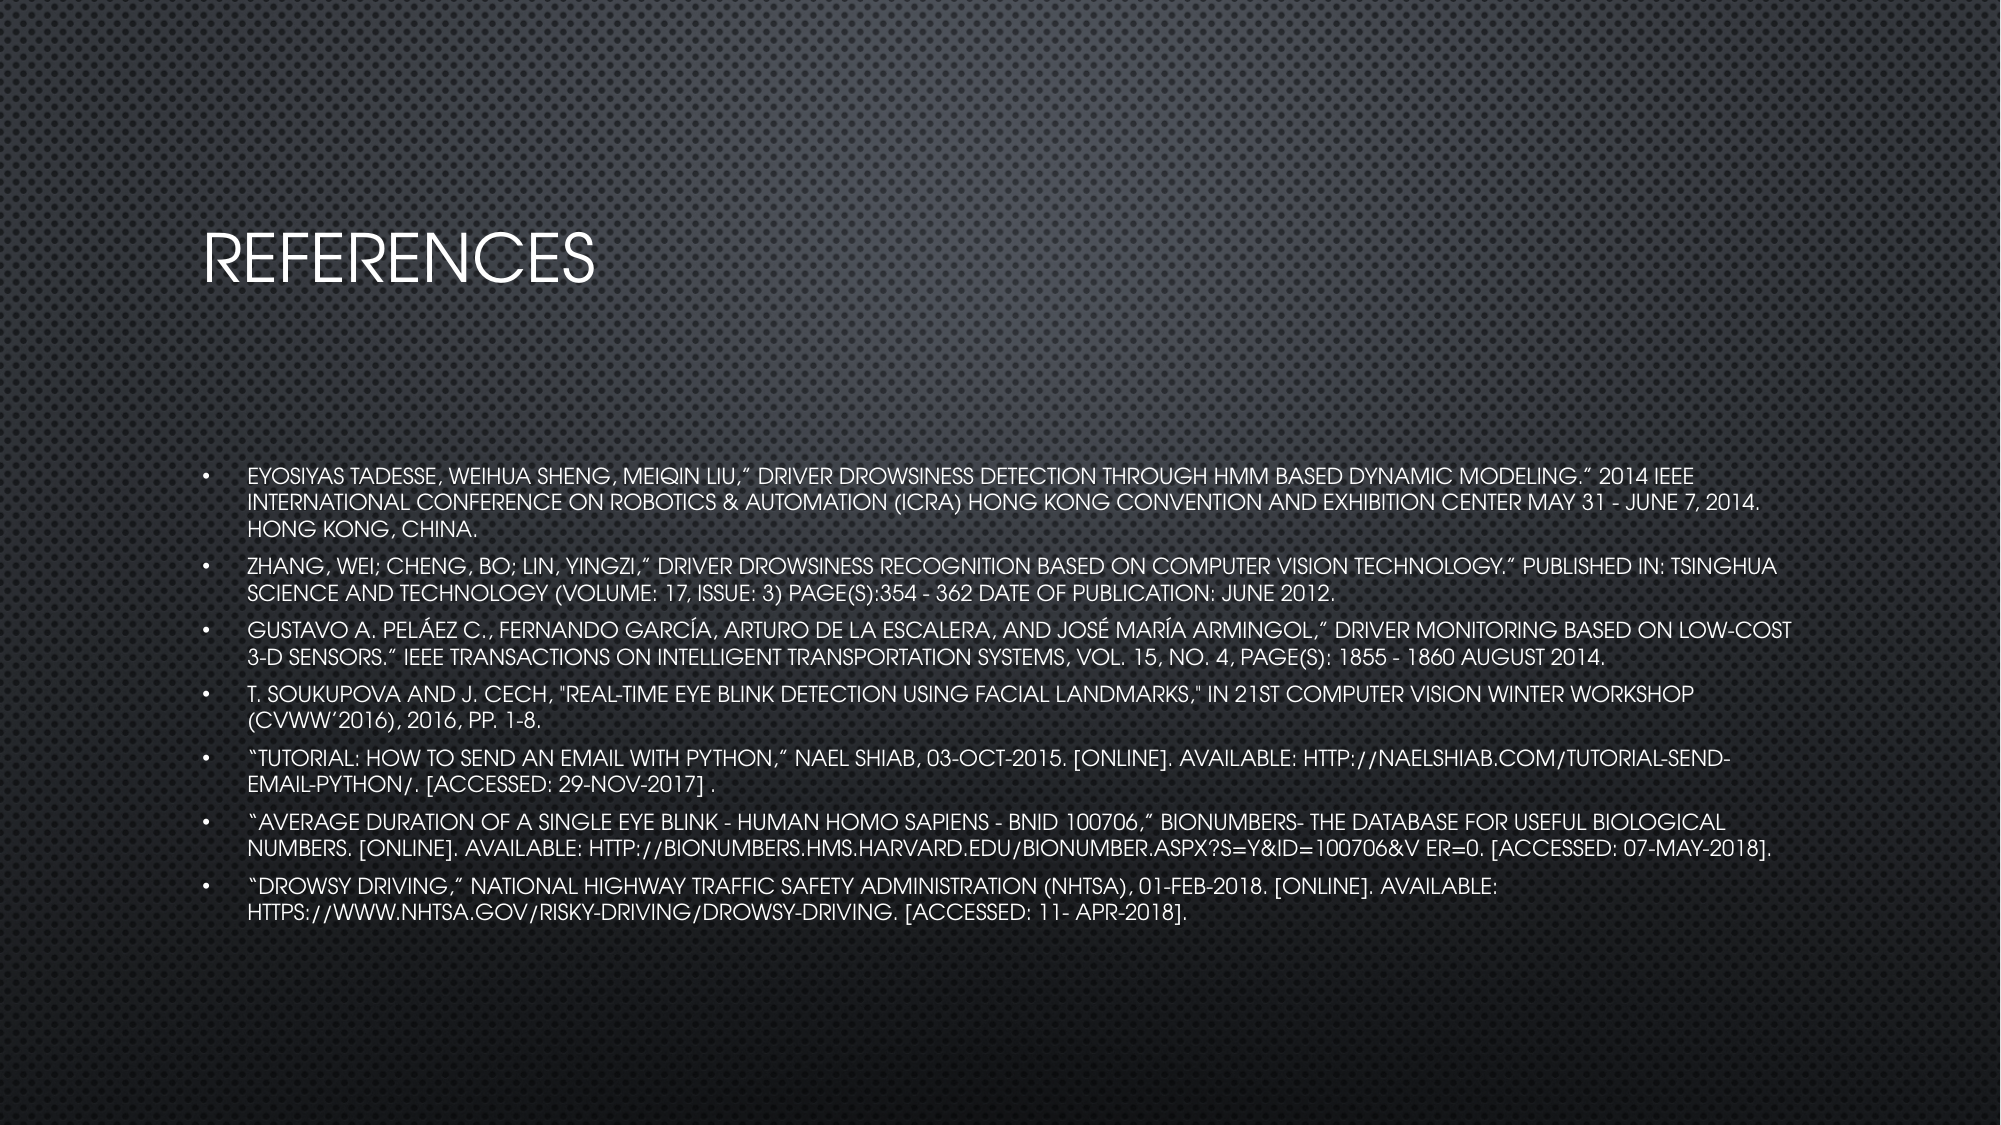

# References
Eyosiyas Tadesse, Weihua Sheng, Meiqin Liu,” Driver Drowsiness Detection through HMM based Dynamic Modeling.” 2014 IEEE International Conference on Robotics & Automation (ICRA) Hong Kong Convention and Exhibition Center May 31 - June 7, 2014. Hong Kong, China.
Zhang, Wei; Cheng, Bo; Lin, Yingzi,” Driver drowsiness recognition based on computer vision technology.” Published in: Tsinghua Science and Technology (Volume: 17, Issue: 3) Page(s):354 - 362 Date of Publication: June 2012.
Gustavo A. Peláez C., Fernando García, Arturo de la Escalera, and José María Armingol,” Driver Monitoring Based on Low-Cost 3-D Sensors.” IEEE TRANSACTIONS ON INTELLIGENT TRANSPORTATION SYSTEMS, VOL. 15, NO. 4, Page(s): 1855 - 1860 AUGUST 2014.
T. Soukupova and J. Cech, "Real-time eye blink detection using facial landmarks," in 21st Computer Vision Winter Workshop (CVWW’2016), 2016, pp. 1-8.
“Tutorial: How to send an email with Python,” Nael Shiab, 03-Oct-2015. [Online]. Available: http://naelshiab.com/tutorial-send-email-python/. [Accessed: 29-Nov-2017] .
“Average duration of a single eye blink - Human Homo sapiens - BNID 100706,” Bionumbers- The Database for Useful Biological Numbers. [Online]. Available: http://bionumbers.hms.harvard.edu/bionumber.aspx?s=y&id=100706&v er=0. [Accessed: 07-May-2018].
“Drowsy Driving,” National Highway Traffic Safety Administration (NHTSA), 01-Feb-2018. [Online]. Available: https://www.nhtsa.gov/risky-driving/drowsy-driving. [Accessed: 11- Apr-2018].